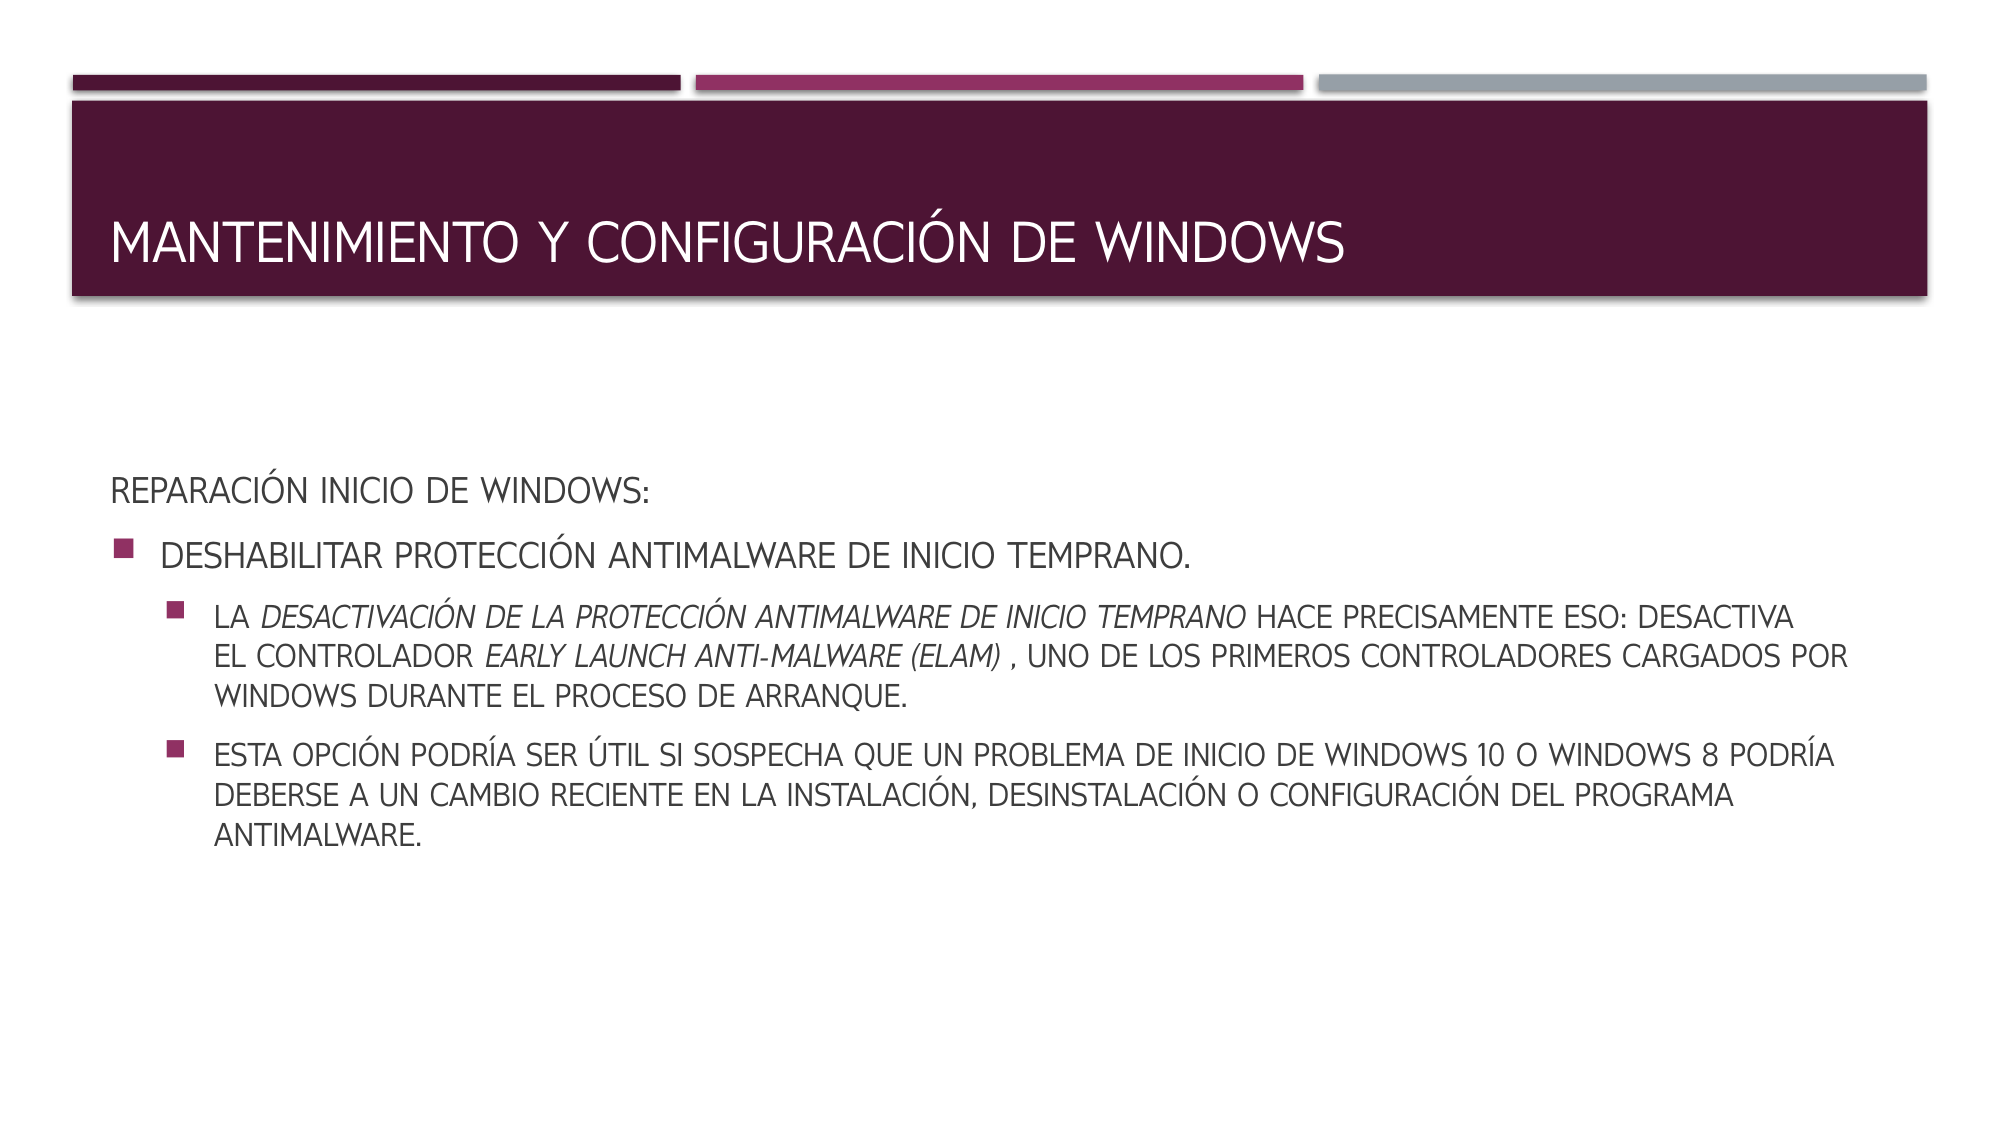

# MANTENIMIENTO Y CONFIGURACIÓN DE WINDOWS
REPARACIÓN INICIO DE WINDOWS:
DESHABILITAR PROTECCIÓN ANTIMALWARE DE INICIO TEMPRANO.
LA DESACTIVACIÓN DE LA PROTECCIÓN ANTIMALWARE DE INICIO TEMPRANO HACE PRECISAMENTE ESO: DESACTIVA EL CONTROLADOR EARLY LAUNCH ANTI-MALWARE (ELAM) , UNO DE LOS PRIMEROS CONTROLADORES CARGADOS POR WINDOWS DURANTE EL PROCESO DE ARRANQUE.
ESTA OPCIÓN PODRÍA SER ÚTIL SI SOSPECHA QUE UN PROBLEMA DE INICIO DE WINDOWS 10 O WINDOWS 8 PODRÍA DEBERSE A UN CAMBIO RECIENTE EN LA INSTALACIÓN, DESINSTALACIÓN O CONFIGURACIÓN DEL PROGRAMA ANTIMALWARE.